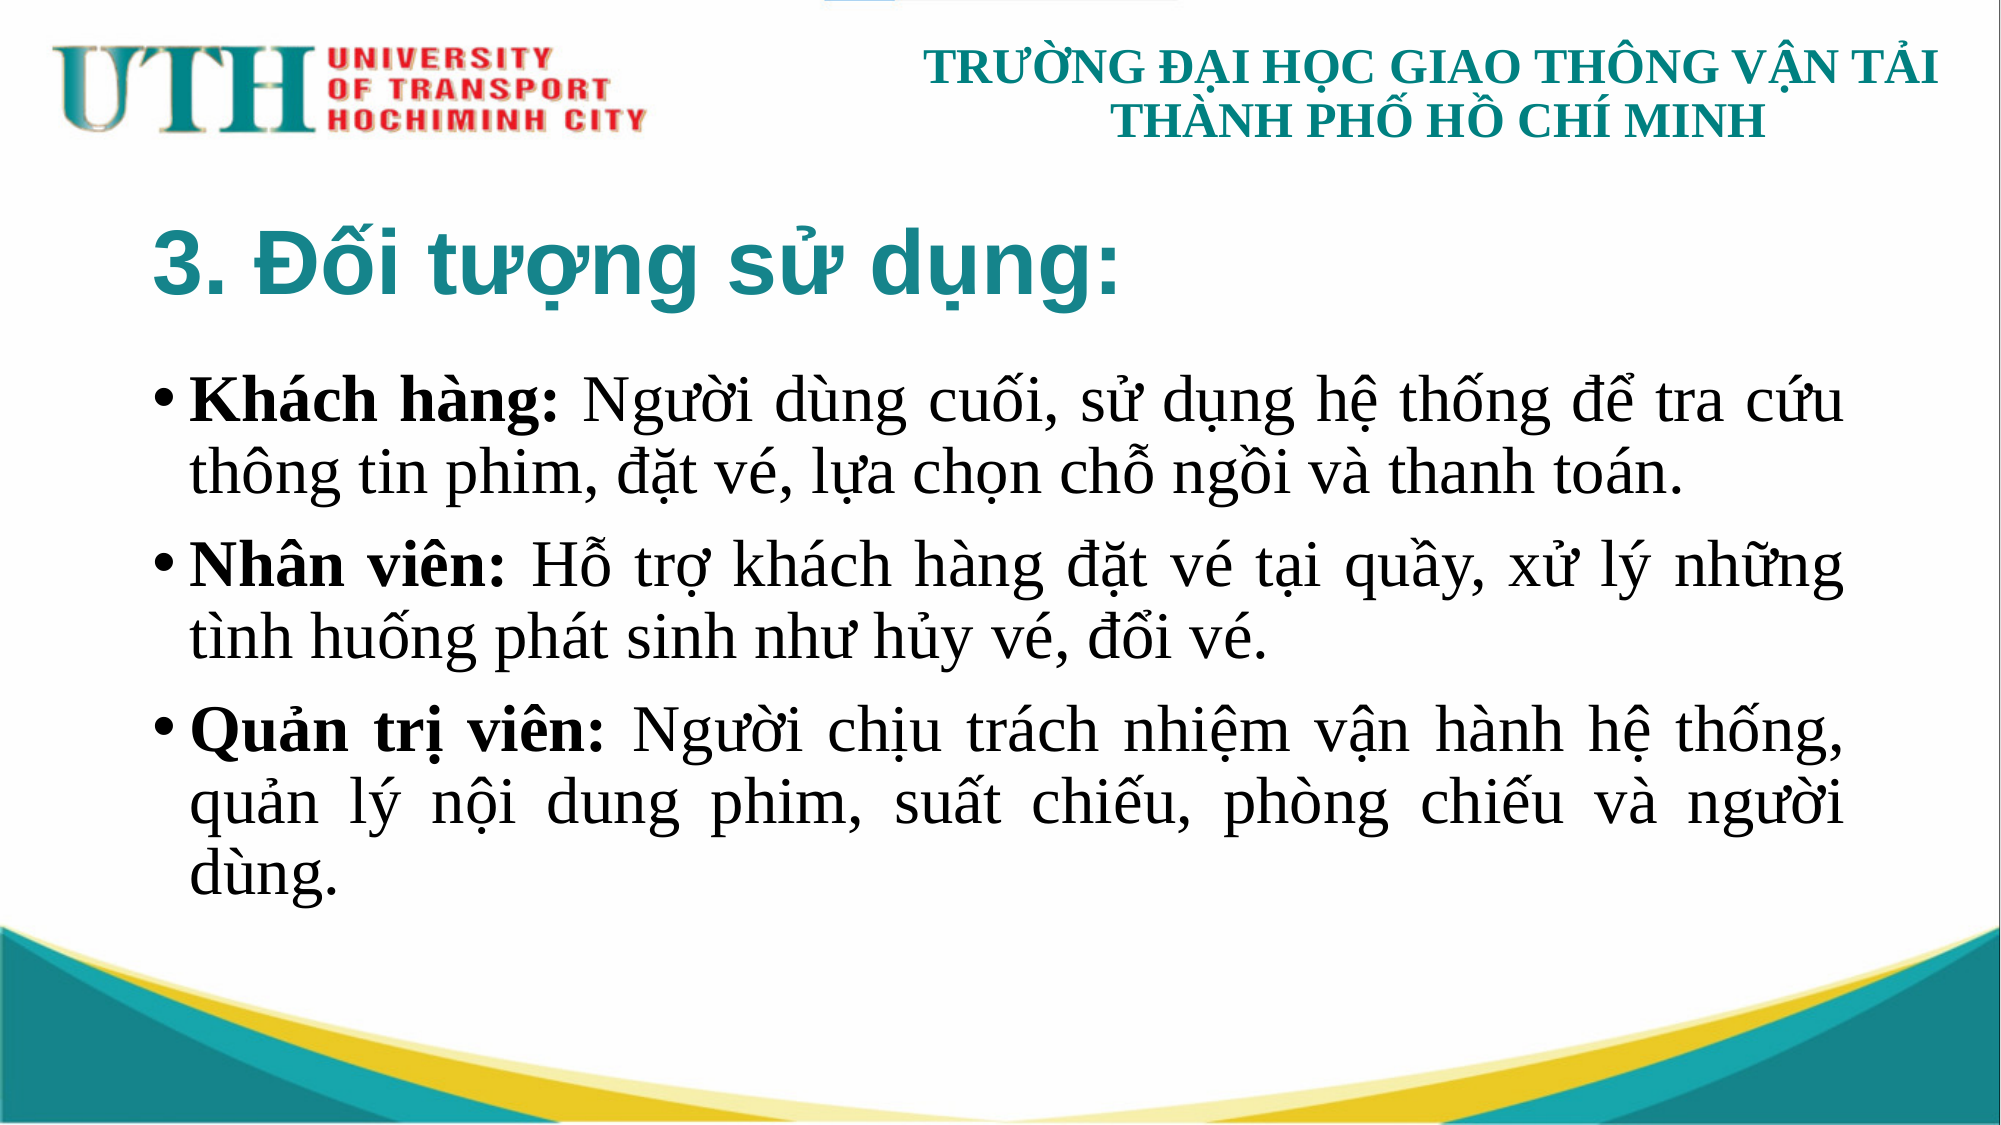

# 3. Đối tượng sử dụng:
Khách hàng: Người dùng cuối, sử dụng hệ thống để tra cứu thông tin phim, đặt vé, lựa chọn chỗ ngồi và thanh toán.
Nhân viên: Hỗ trợ khách hàng đặt vé tại quầy, xử lý những tình huống phát sinh như hủy vé, đổi vé.
Quản trị viên: Người chịu trách nhiệm vận hành hệ thống, quản lý nội dung phim, suất chiếu, phòng chiếu và người dùng.